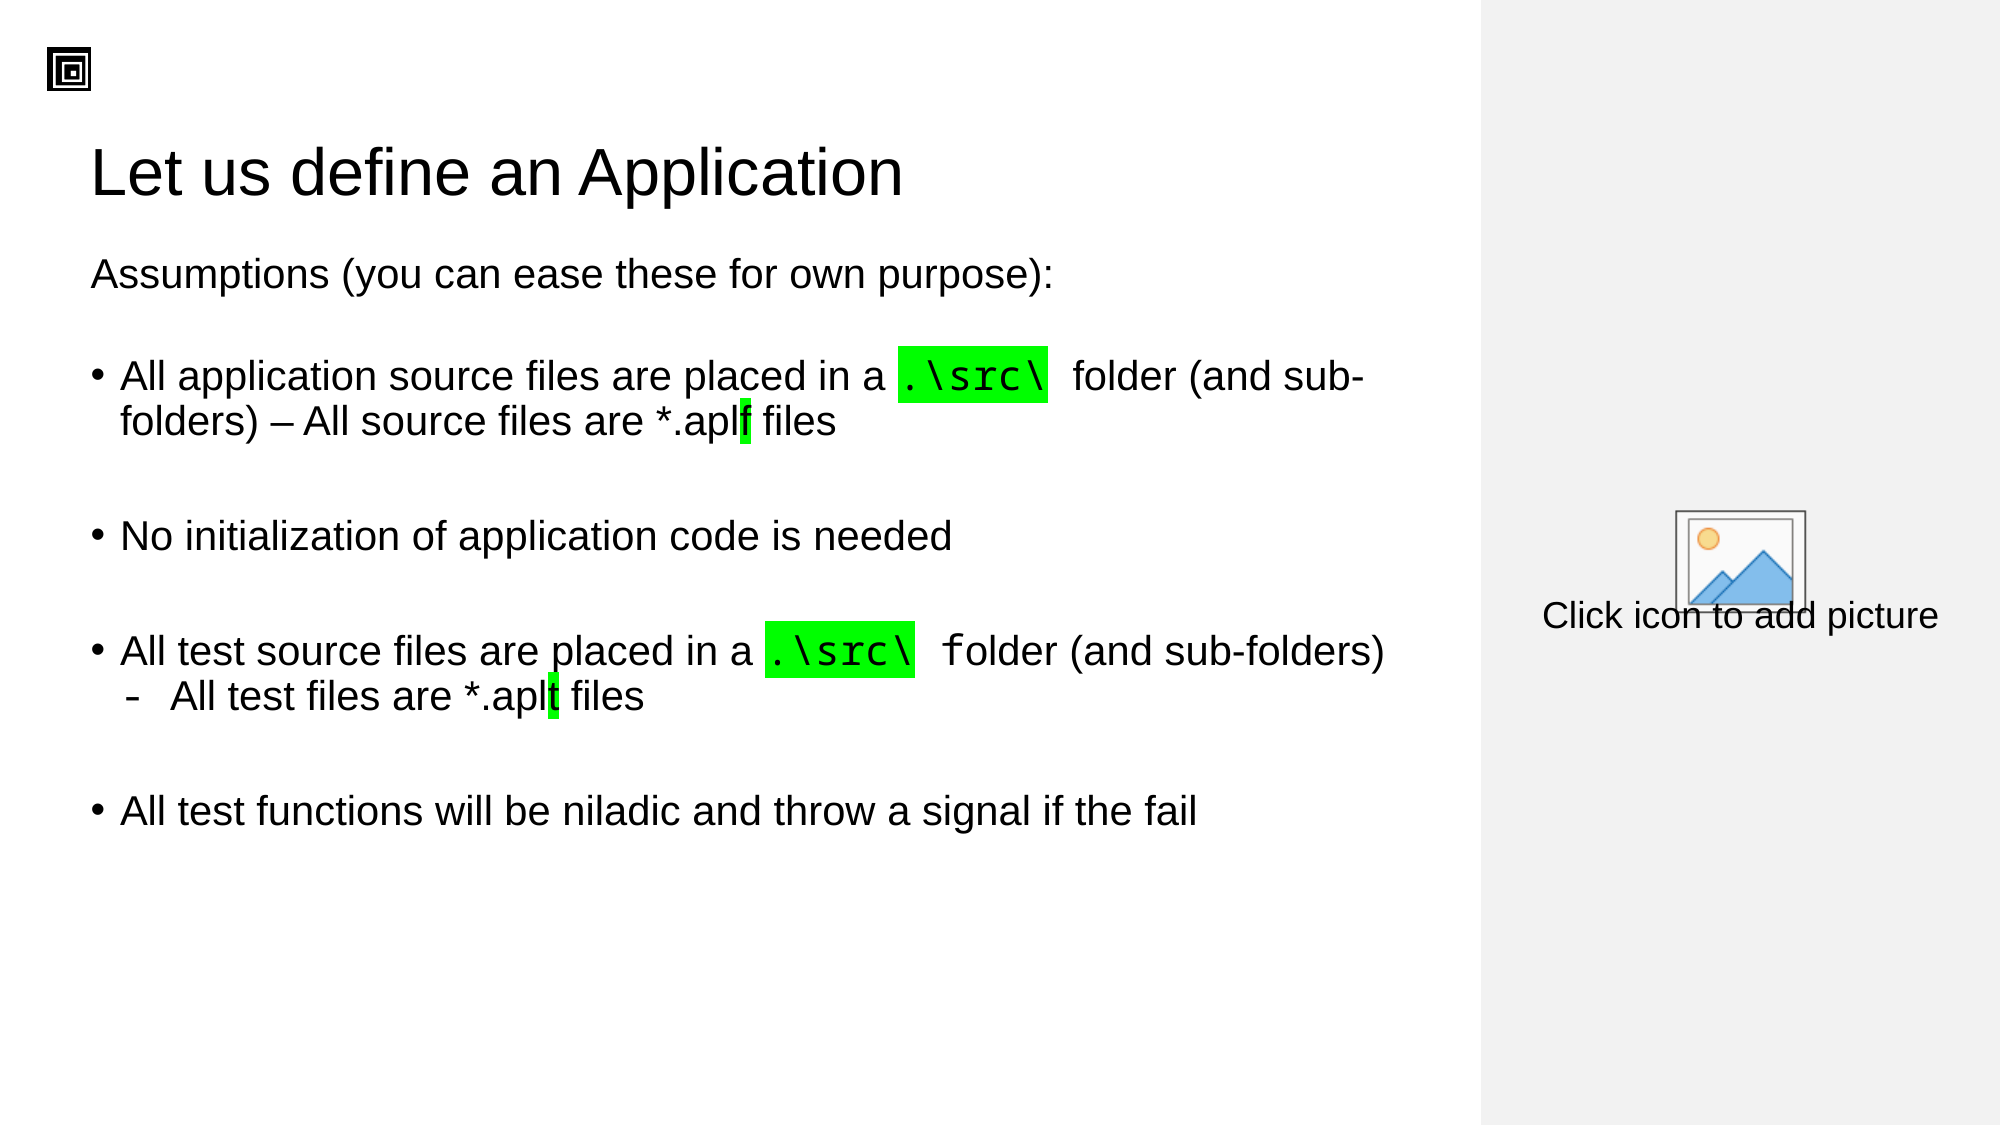

# Let us define an Application

Assumptions (you can ease these for own purpose):

All application source files are placed in a .\src\ folder (and sub-folders) – All source files are *.aplf files

No initialization of application code is needed

All test source files are placed in a .\src\ folder (and sub-folders) - All test files are *.aplt files

All test functions will be niladic and throw a signal if the fail